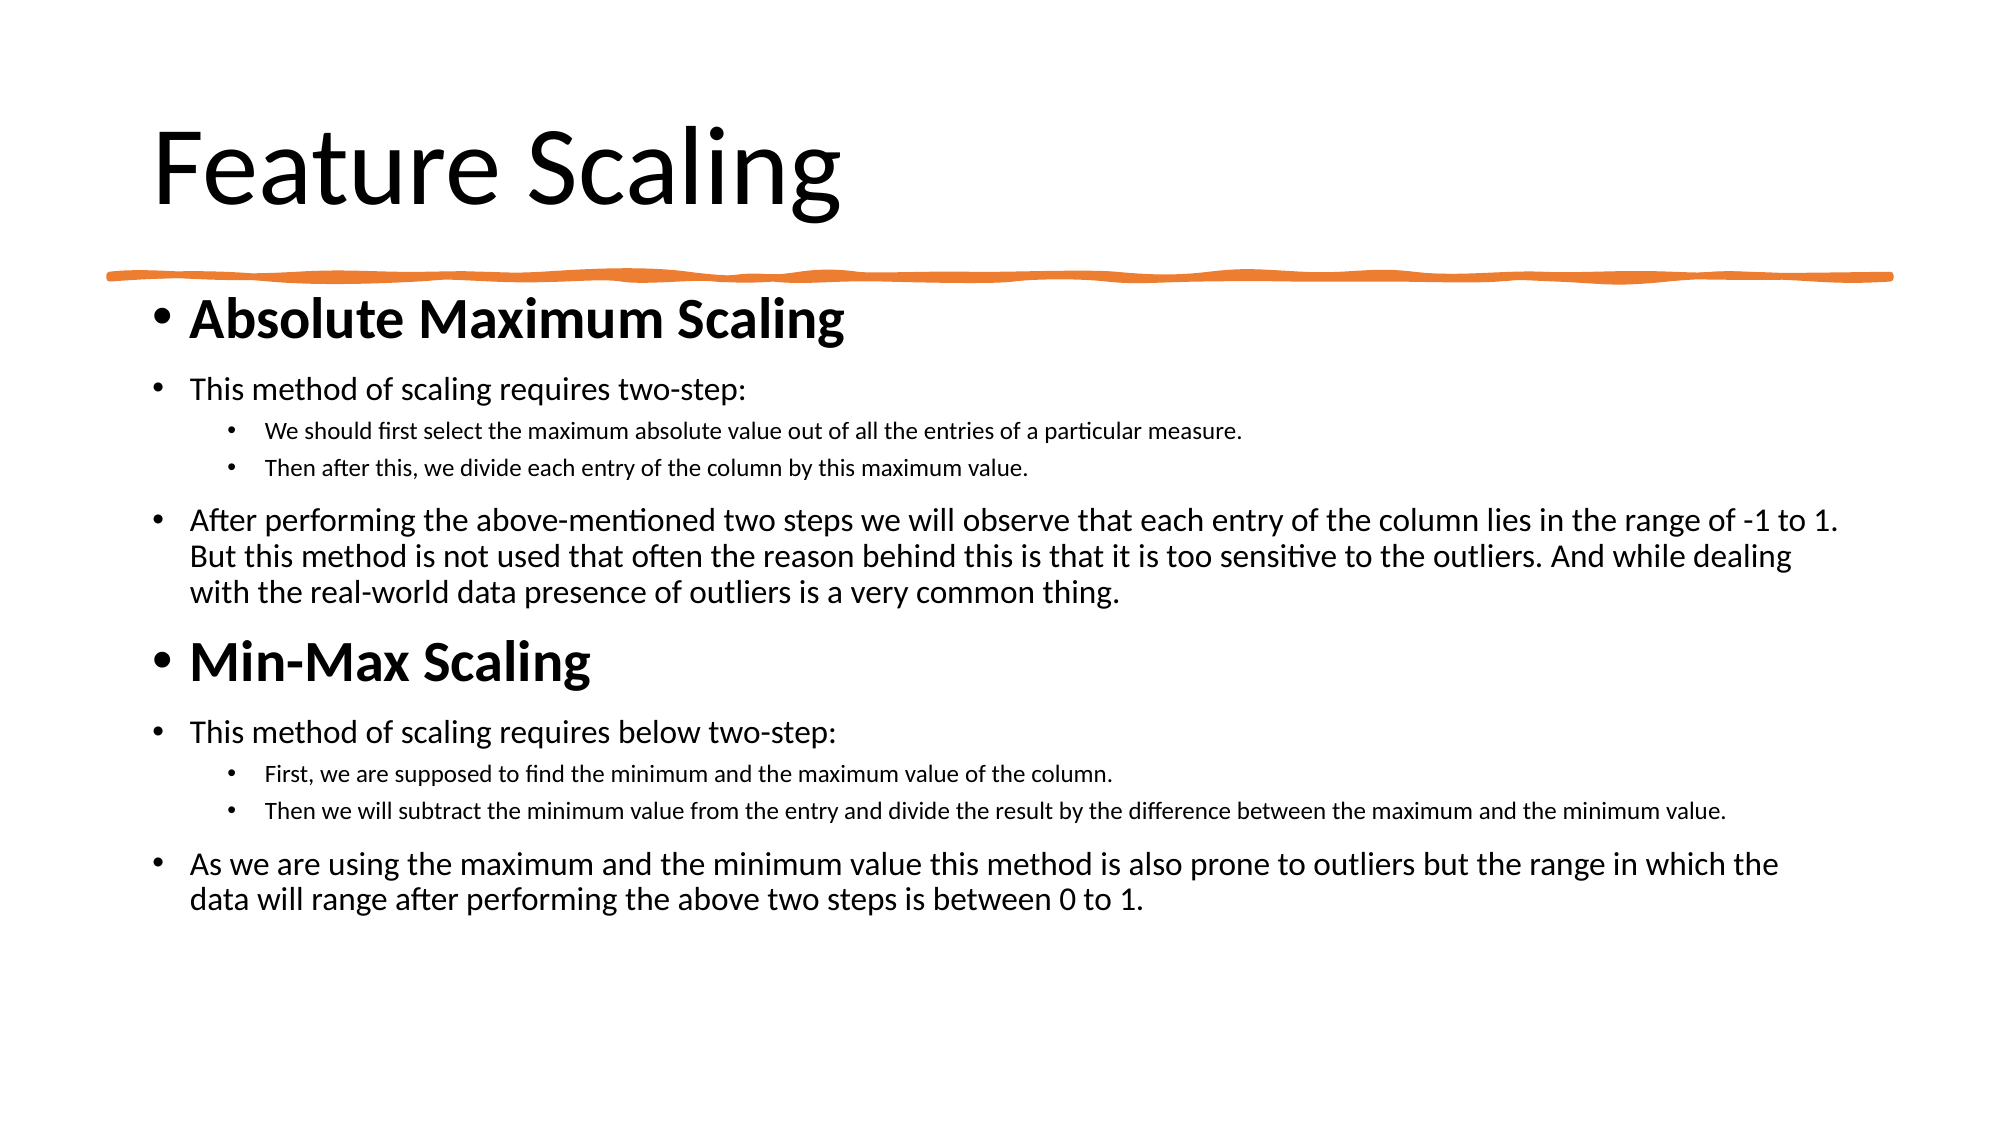

# Feature Scaling

Absolute Maximum Scaling
This method of scaling requires two-step:
We should first select the maximum absolute value out of all the entries of a particular measure.
Then after this, we divide each entry of the column by this maximum value.
After performing the above-mentioned two steps we will observe that each entry of the column lies in the range of -1 to 1. But this method is not used that often the reason behind this is that it is too sensitive to the outliers. And while dealing with the real-world data presence of outliers is a very common thing.
Min-Max Scaling
This method of scaling requires below two-step:
First, we are supposed to find the minimum and the maximum value of the column.
Then we will subtract the minimum value from the entry and divide the result by the difference between the maximum and the minimum value.
As we are using the maximum and the minimum value this method is also prone to outliers but the range in which the data will range after performing the above two steps is between 0 to 1.